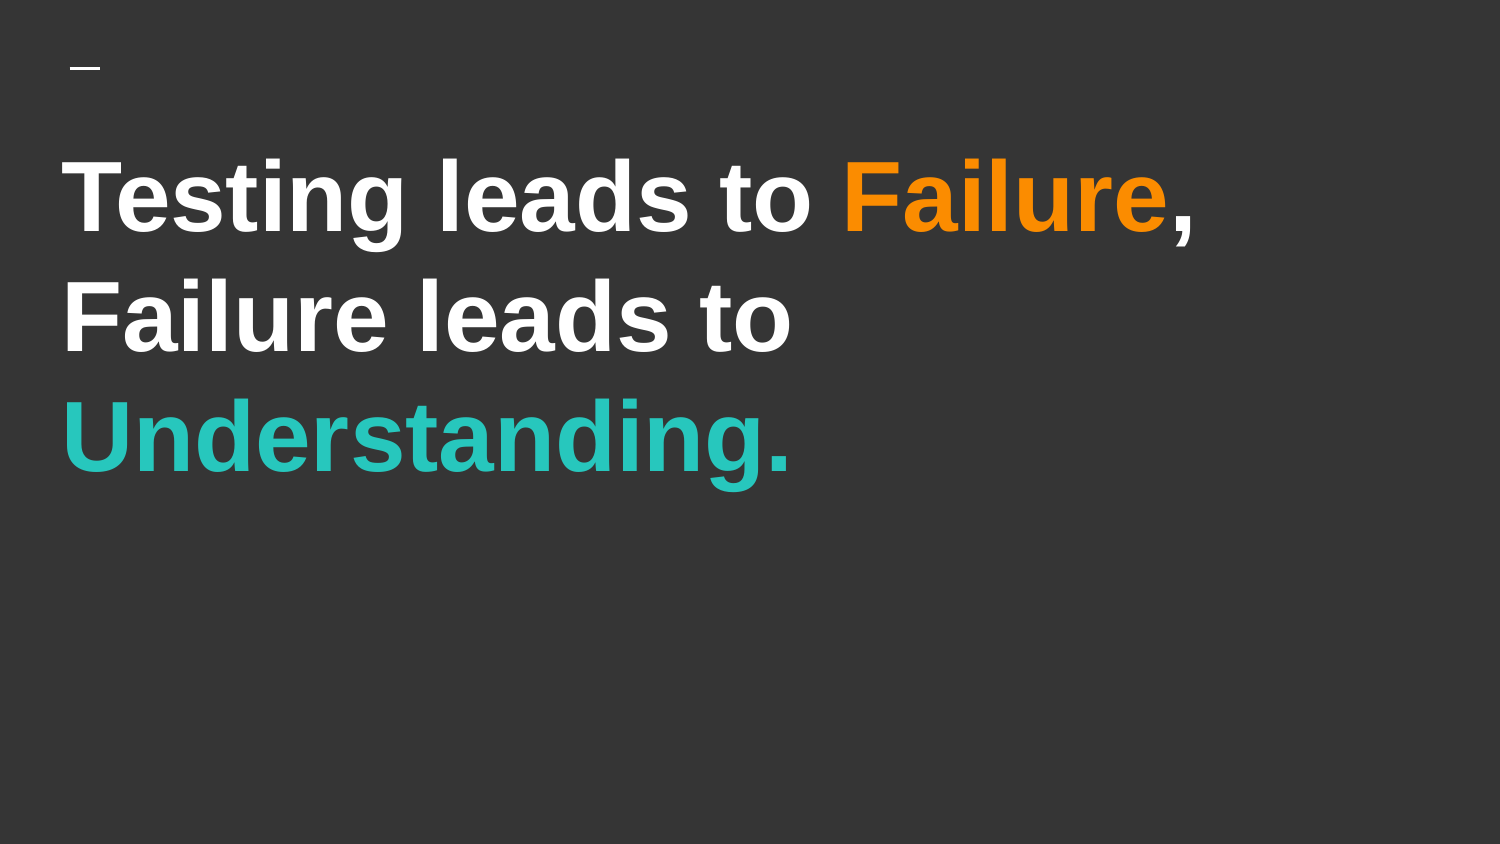

# Testing leads to Failure,
Failure leads to Understanding.